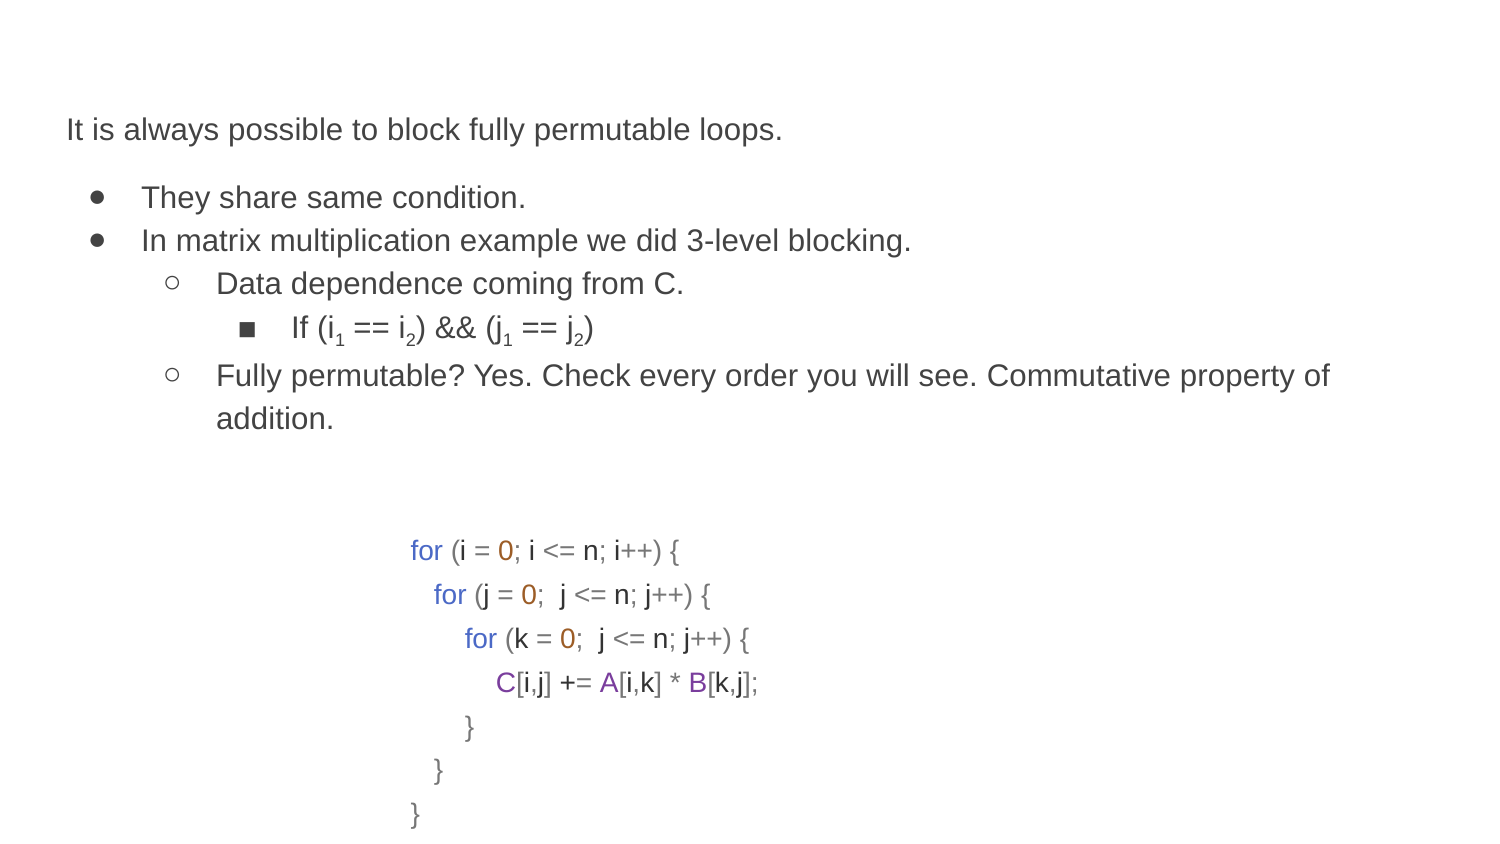

It is always possible to block fully permutable loops.
They share same condition.
In matrix multiplication example we did 3-level blocking.
Data dependence coming from C.
If (i1 == i2) && (j1 == j2)
Fully permutable? Yes. Check every order you will see. Commutative property of addition.
for (i = 0; i <= n; i++) {
   for (j = 0;  j <= n; j++) {
       for (k = 0;  j <= n; j++) {
           C[i,j] += A[i,k] * B[k,j];
       }
   }
}